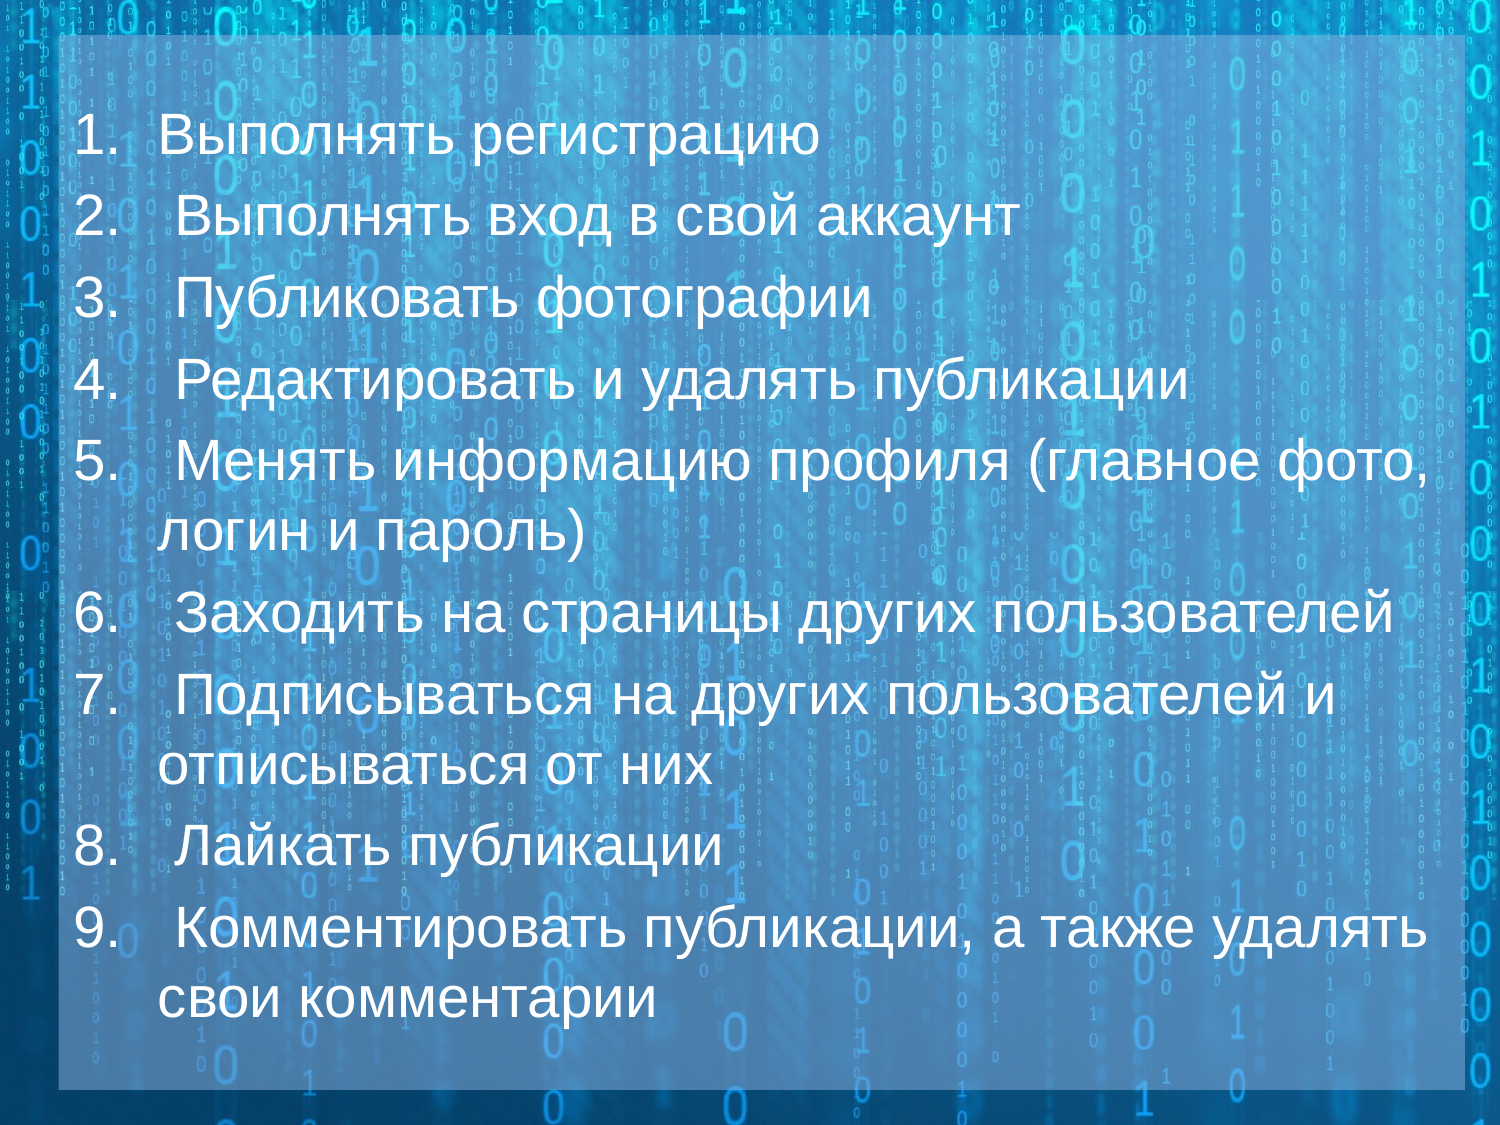

Выполнять регистрацию
 Выполнять вход в свой аккаунт
 Публиковать фотографии
 Редактировать и удалять публикации
 Менять информацию профиля (главное фото, логин и пароль)
 Заходить на страницы других пользователей
 Подписываться на других пользователей и отписываться от них
 Лайкать публикации
 Комментировать публикации, а также удалять свои комментарии